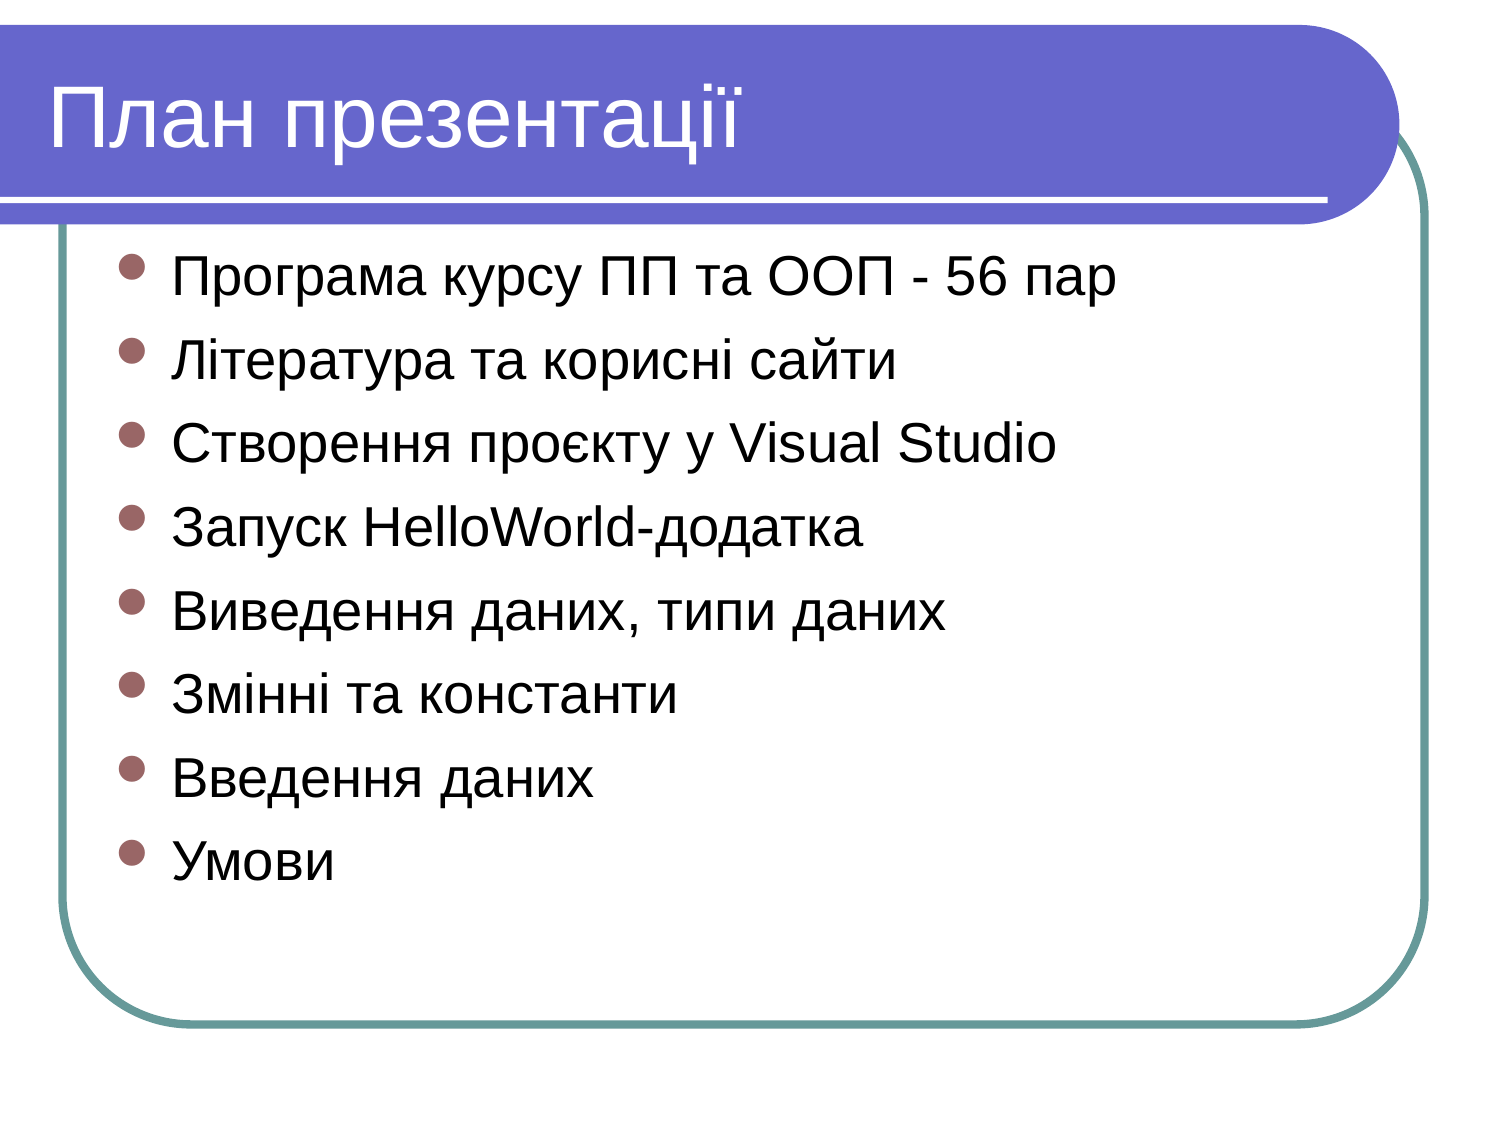

План презентації
Програма курсу ПП та ООП - 56 пар
Література та корисні сайти
Створення проєкту у Visual Studio
Запуск HelloWorld-додатка
Виведення даних, типи даних
Змінні та константи
Введення даних
Умови